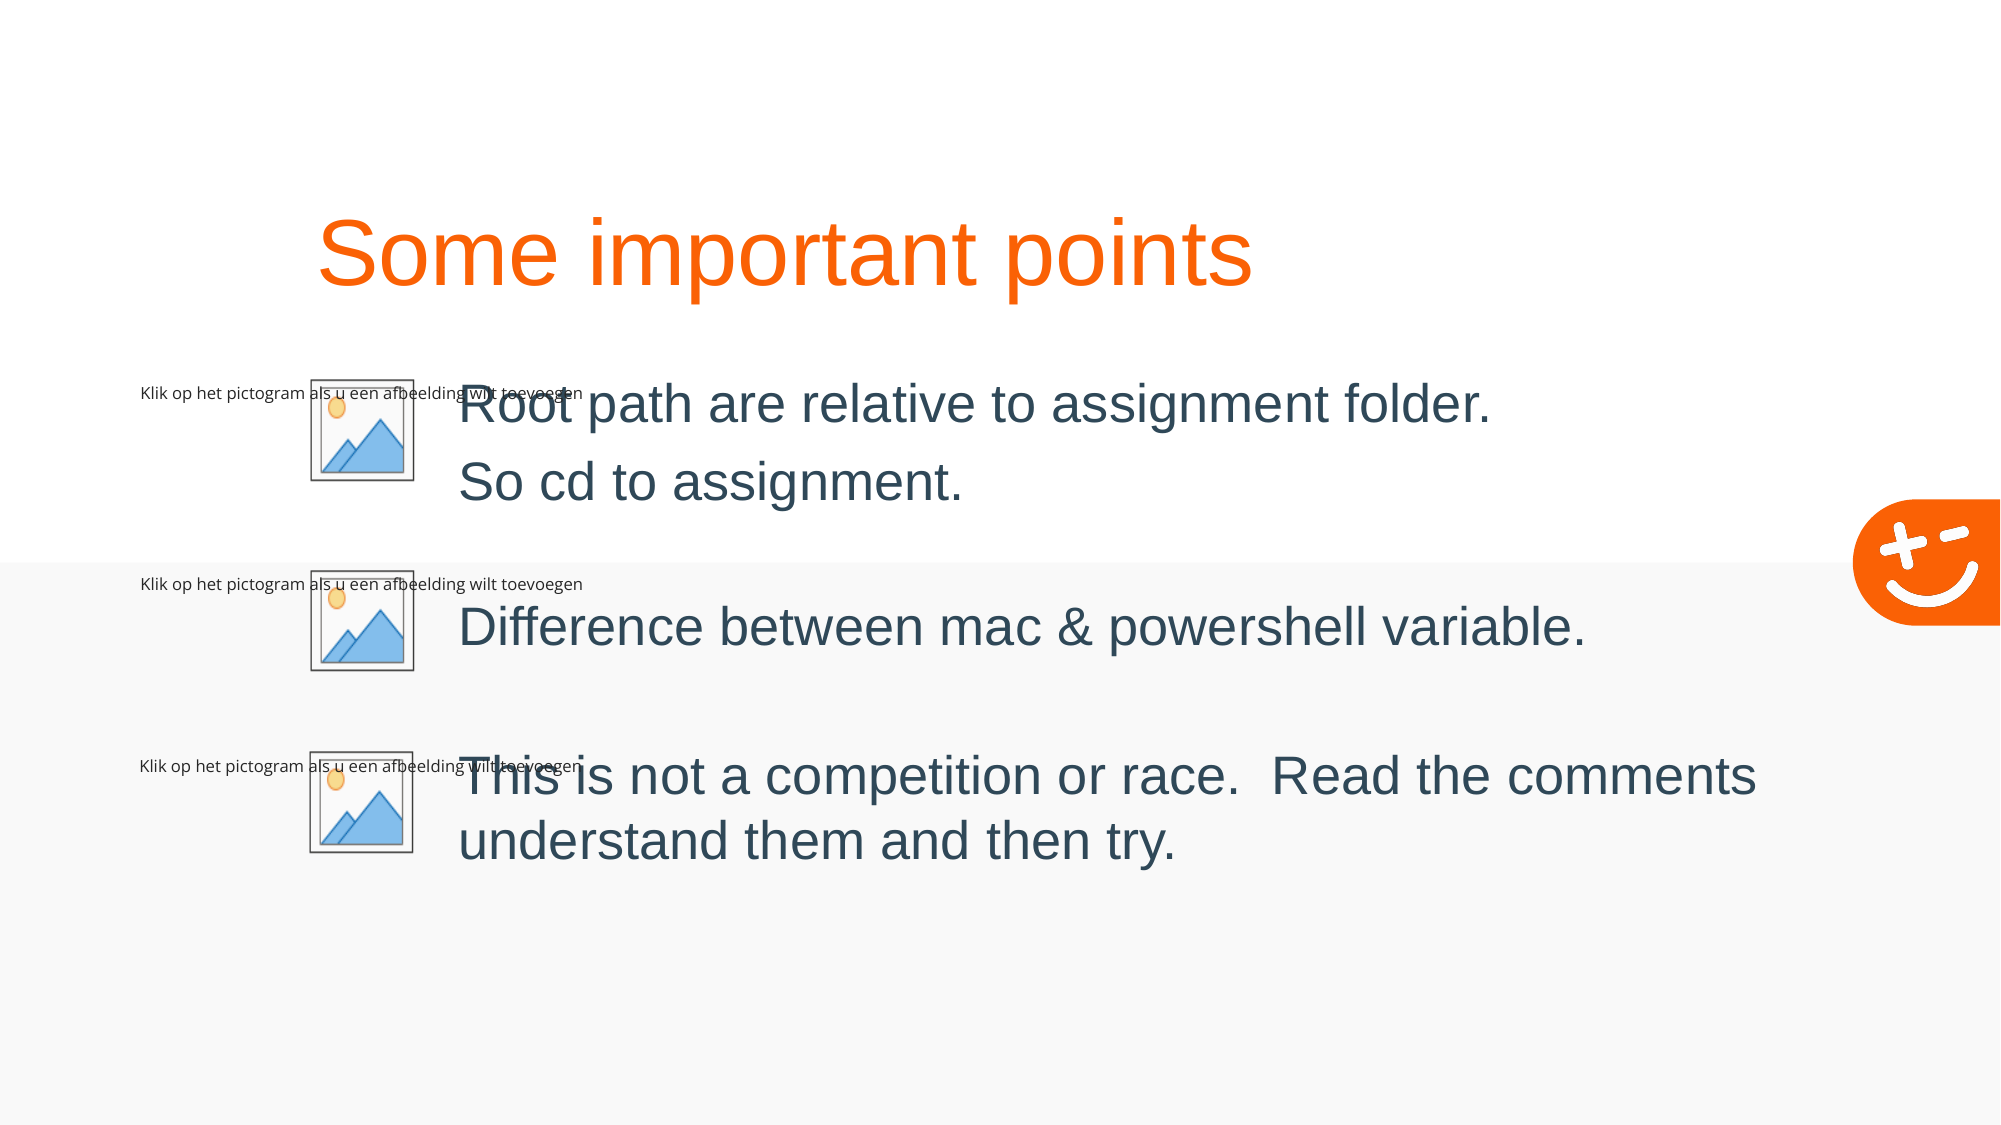

Some important points

Root path are relative to assignment folder.
So cd to assignment.

Difference between mac & powershell variable.

This is not a competition or race.  Read the comments understand them and then try.